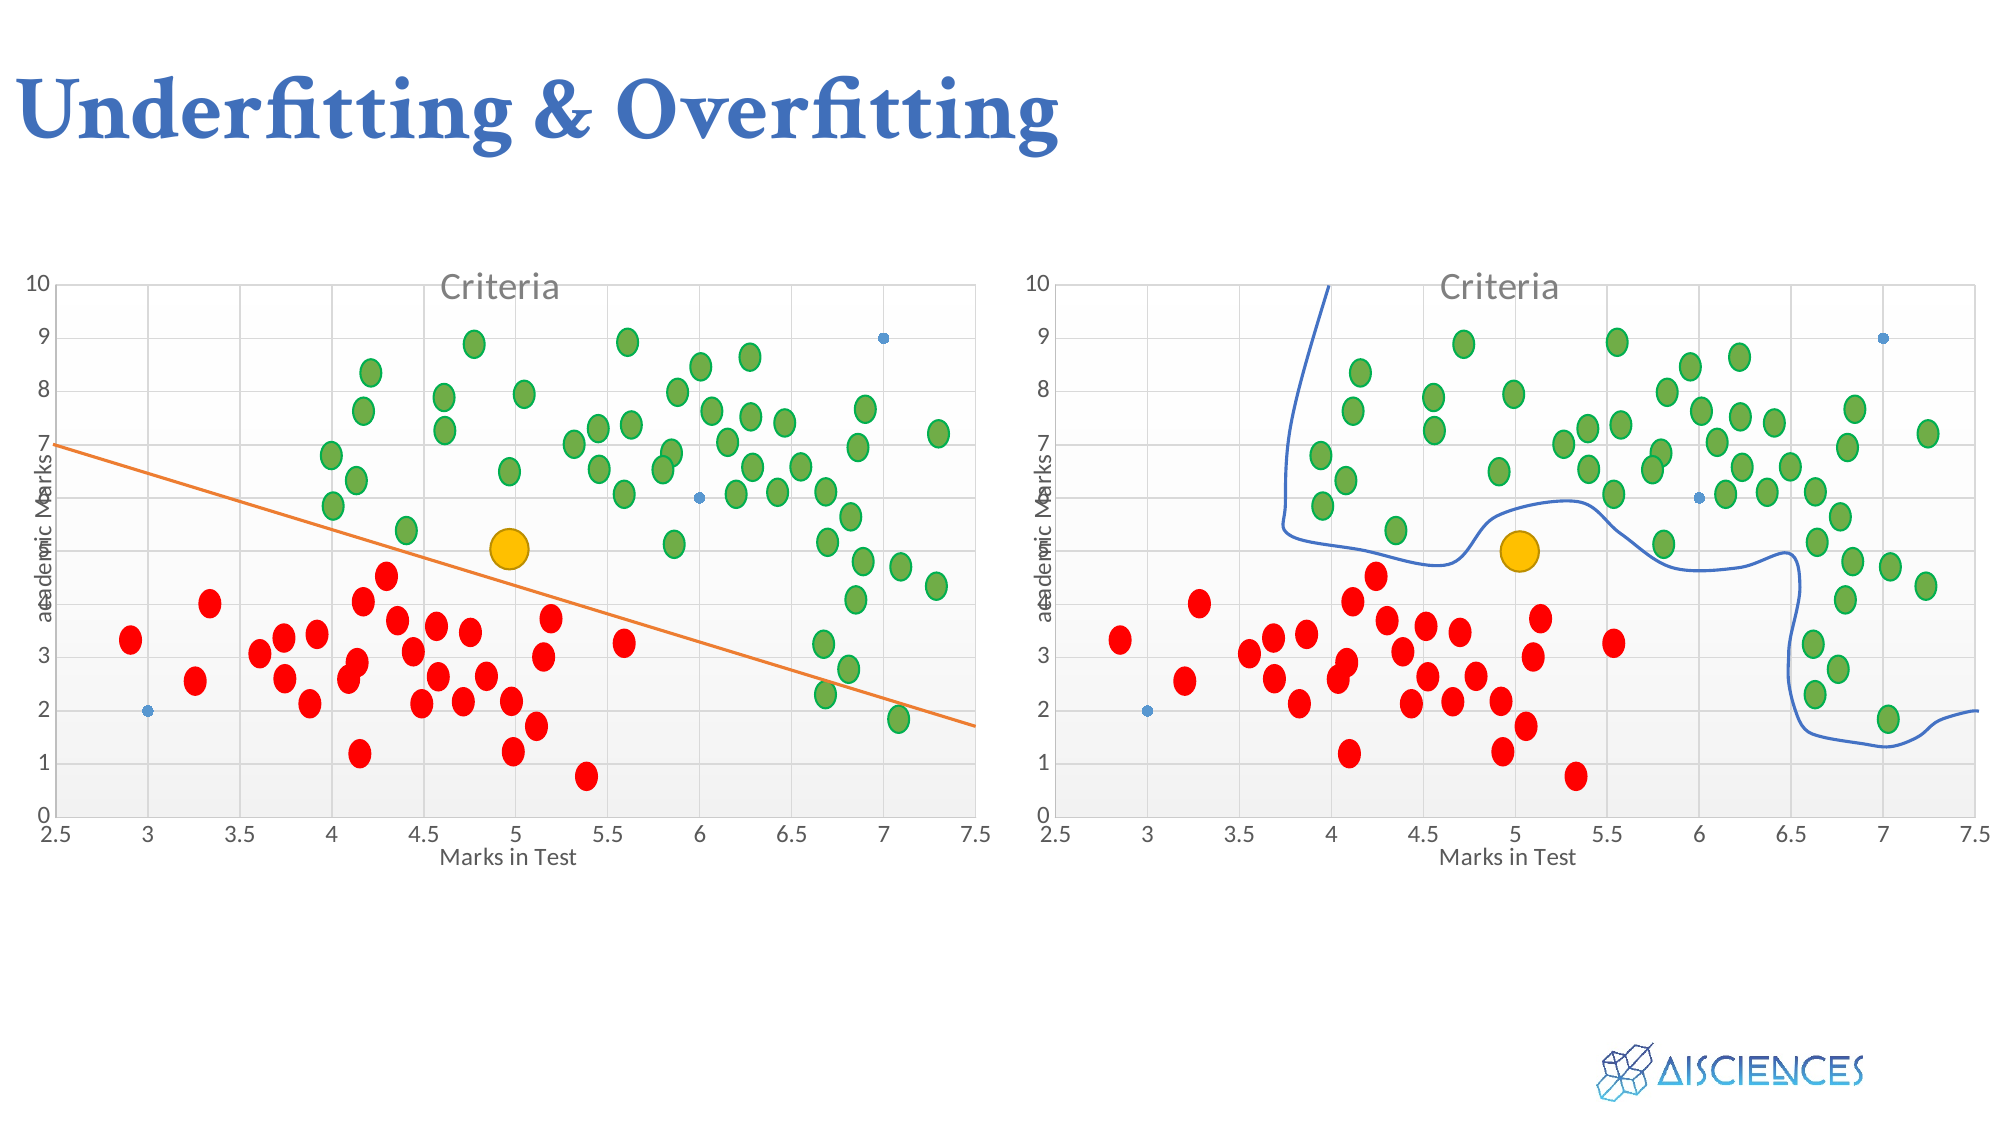

# Underfitting & Overfitting

### Chart: Criteria

| Category | Y-Values |
|---|---|

### Chart: Criteria

| Category | Y-Values |
|---|---|